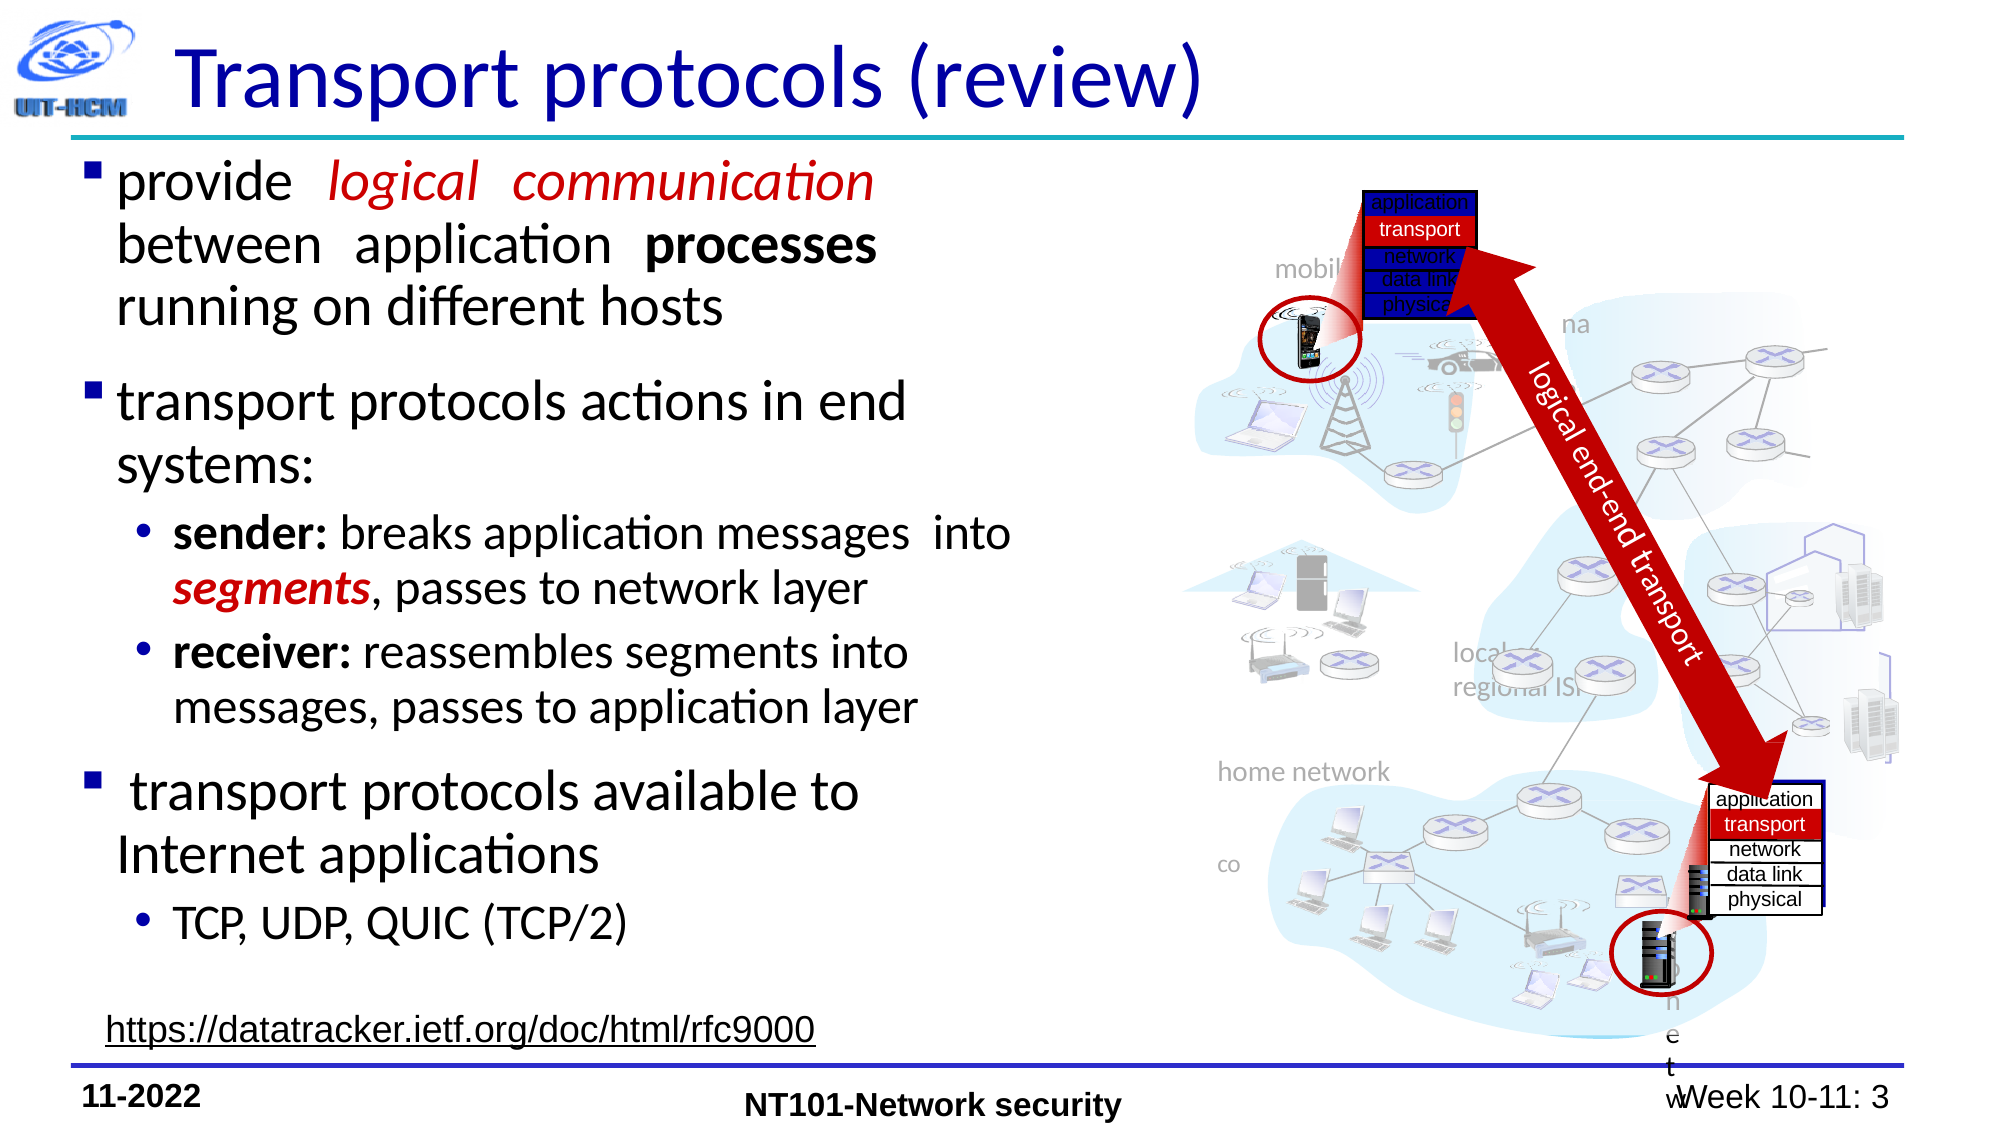

# Transport protocols (review)
provide logical communication  between application processes  running on different hosts
transport protocols actions in end  systems:
sender: breaks application messages  into segments, passes to network layer
receiver: reassembles segments into  messages, passes to application layer
 transport protocols available to  Internet applications
TCP, UDP, QUIC (TCP/2)
| application |
| --- |
| transport |
| network |
| data link |
| physical |

mobile network
na	P

local or  regional ISP

home network	co
pro
netwo	er

enterprise
network

logical end-end transport

application

transport

network

data link

physical

https://datatracker.ietf.org/doc/html/rfc9000